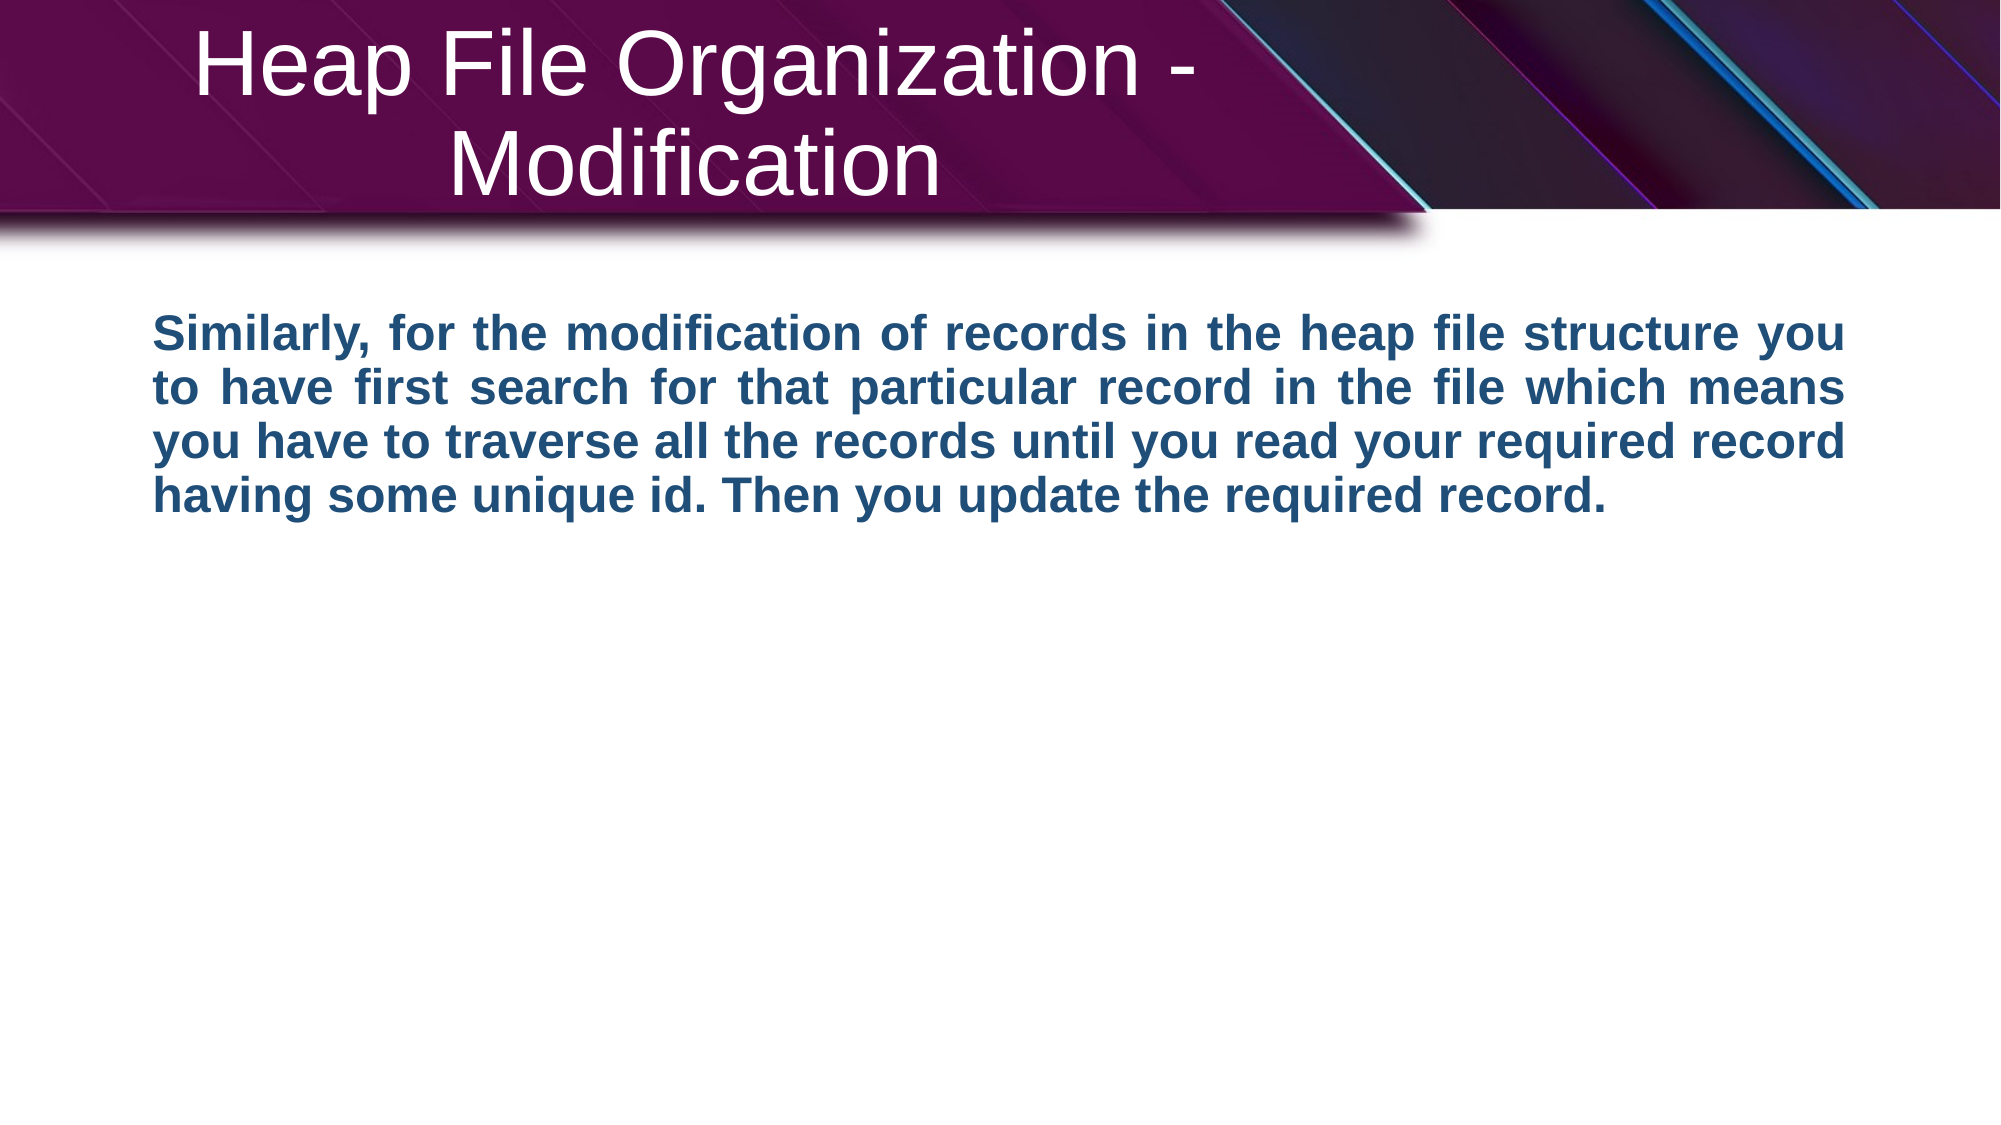

# Heap File Organization - Modification
Similarly, for the modification of records in the heap file structure you to have first search for that particular record in the file which means you have to traverse all the records until you read your required record having some unique id. Then you update the required record.